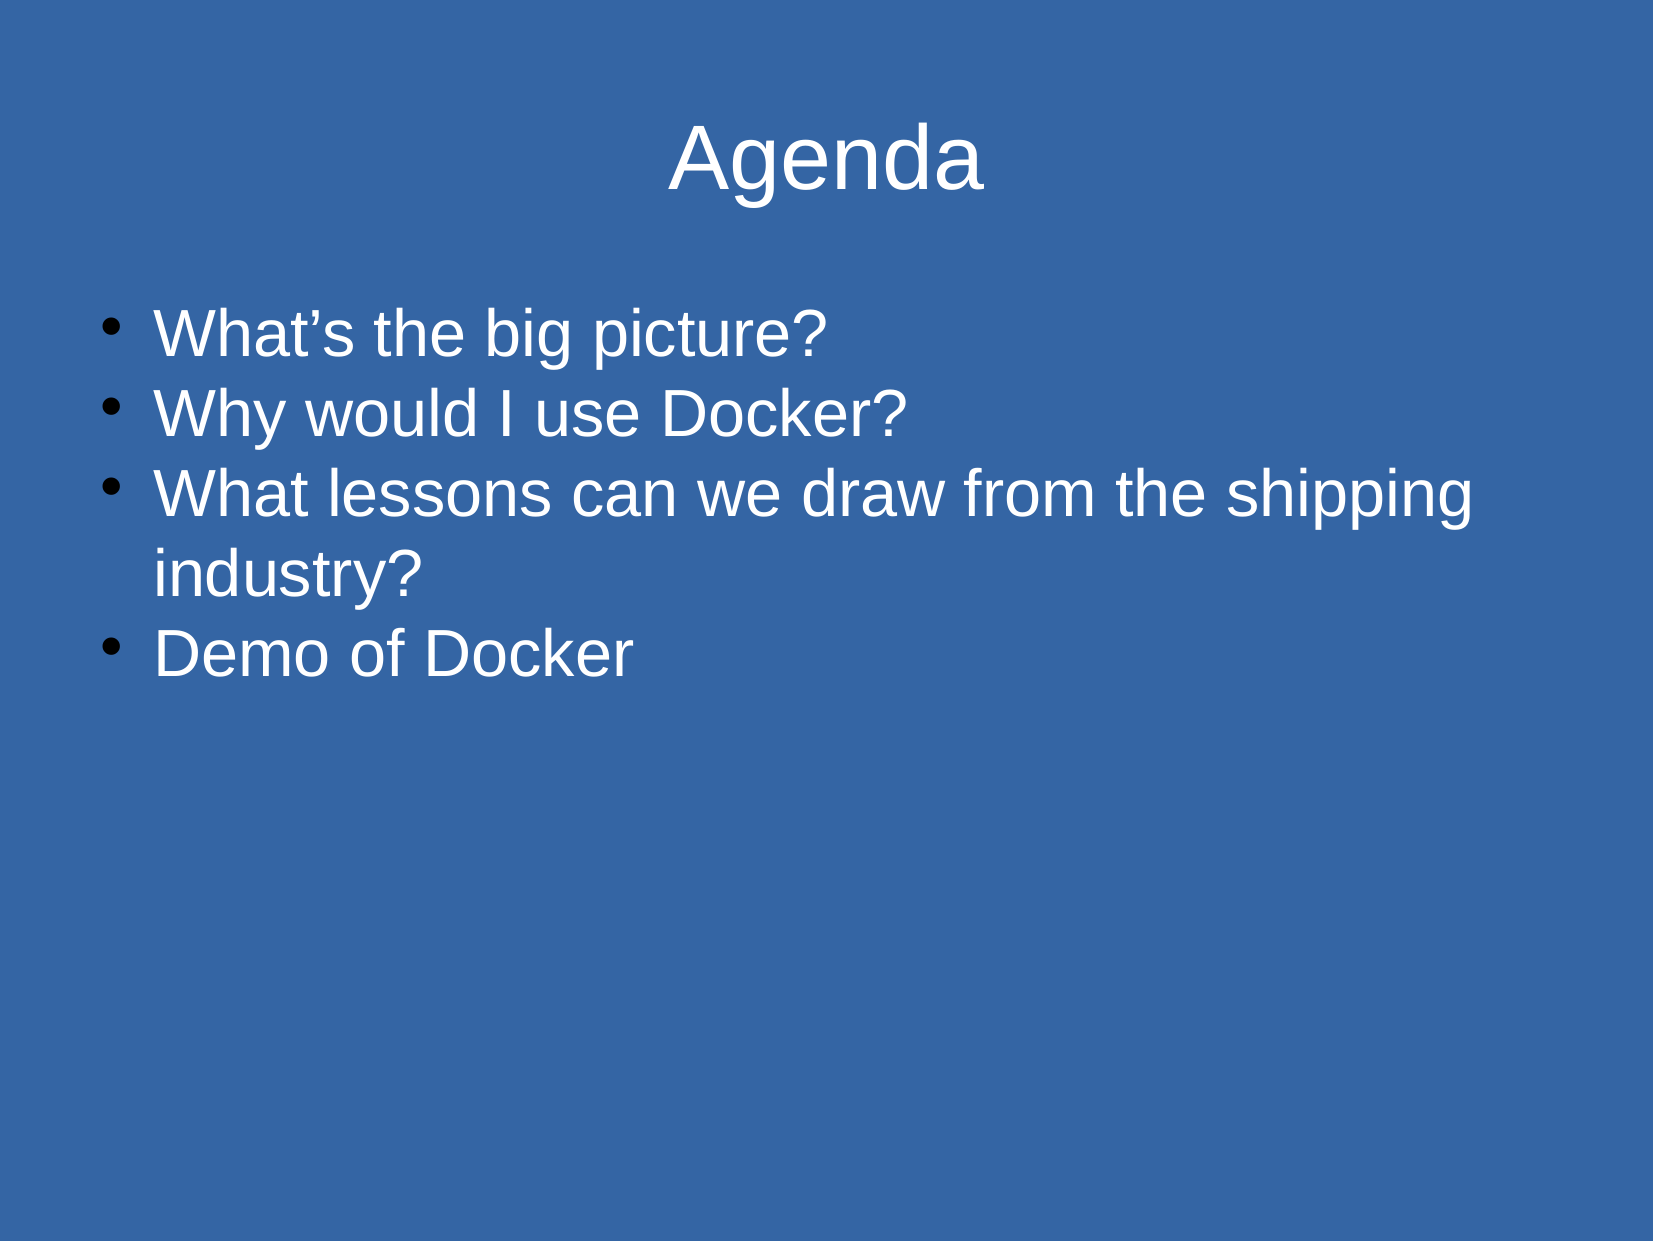

Agenda
What’s the big picture?
Why would I use Docker?
What lessons can we draw from the shipping industry?
Demo of Docker